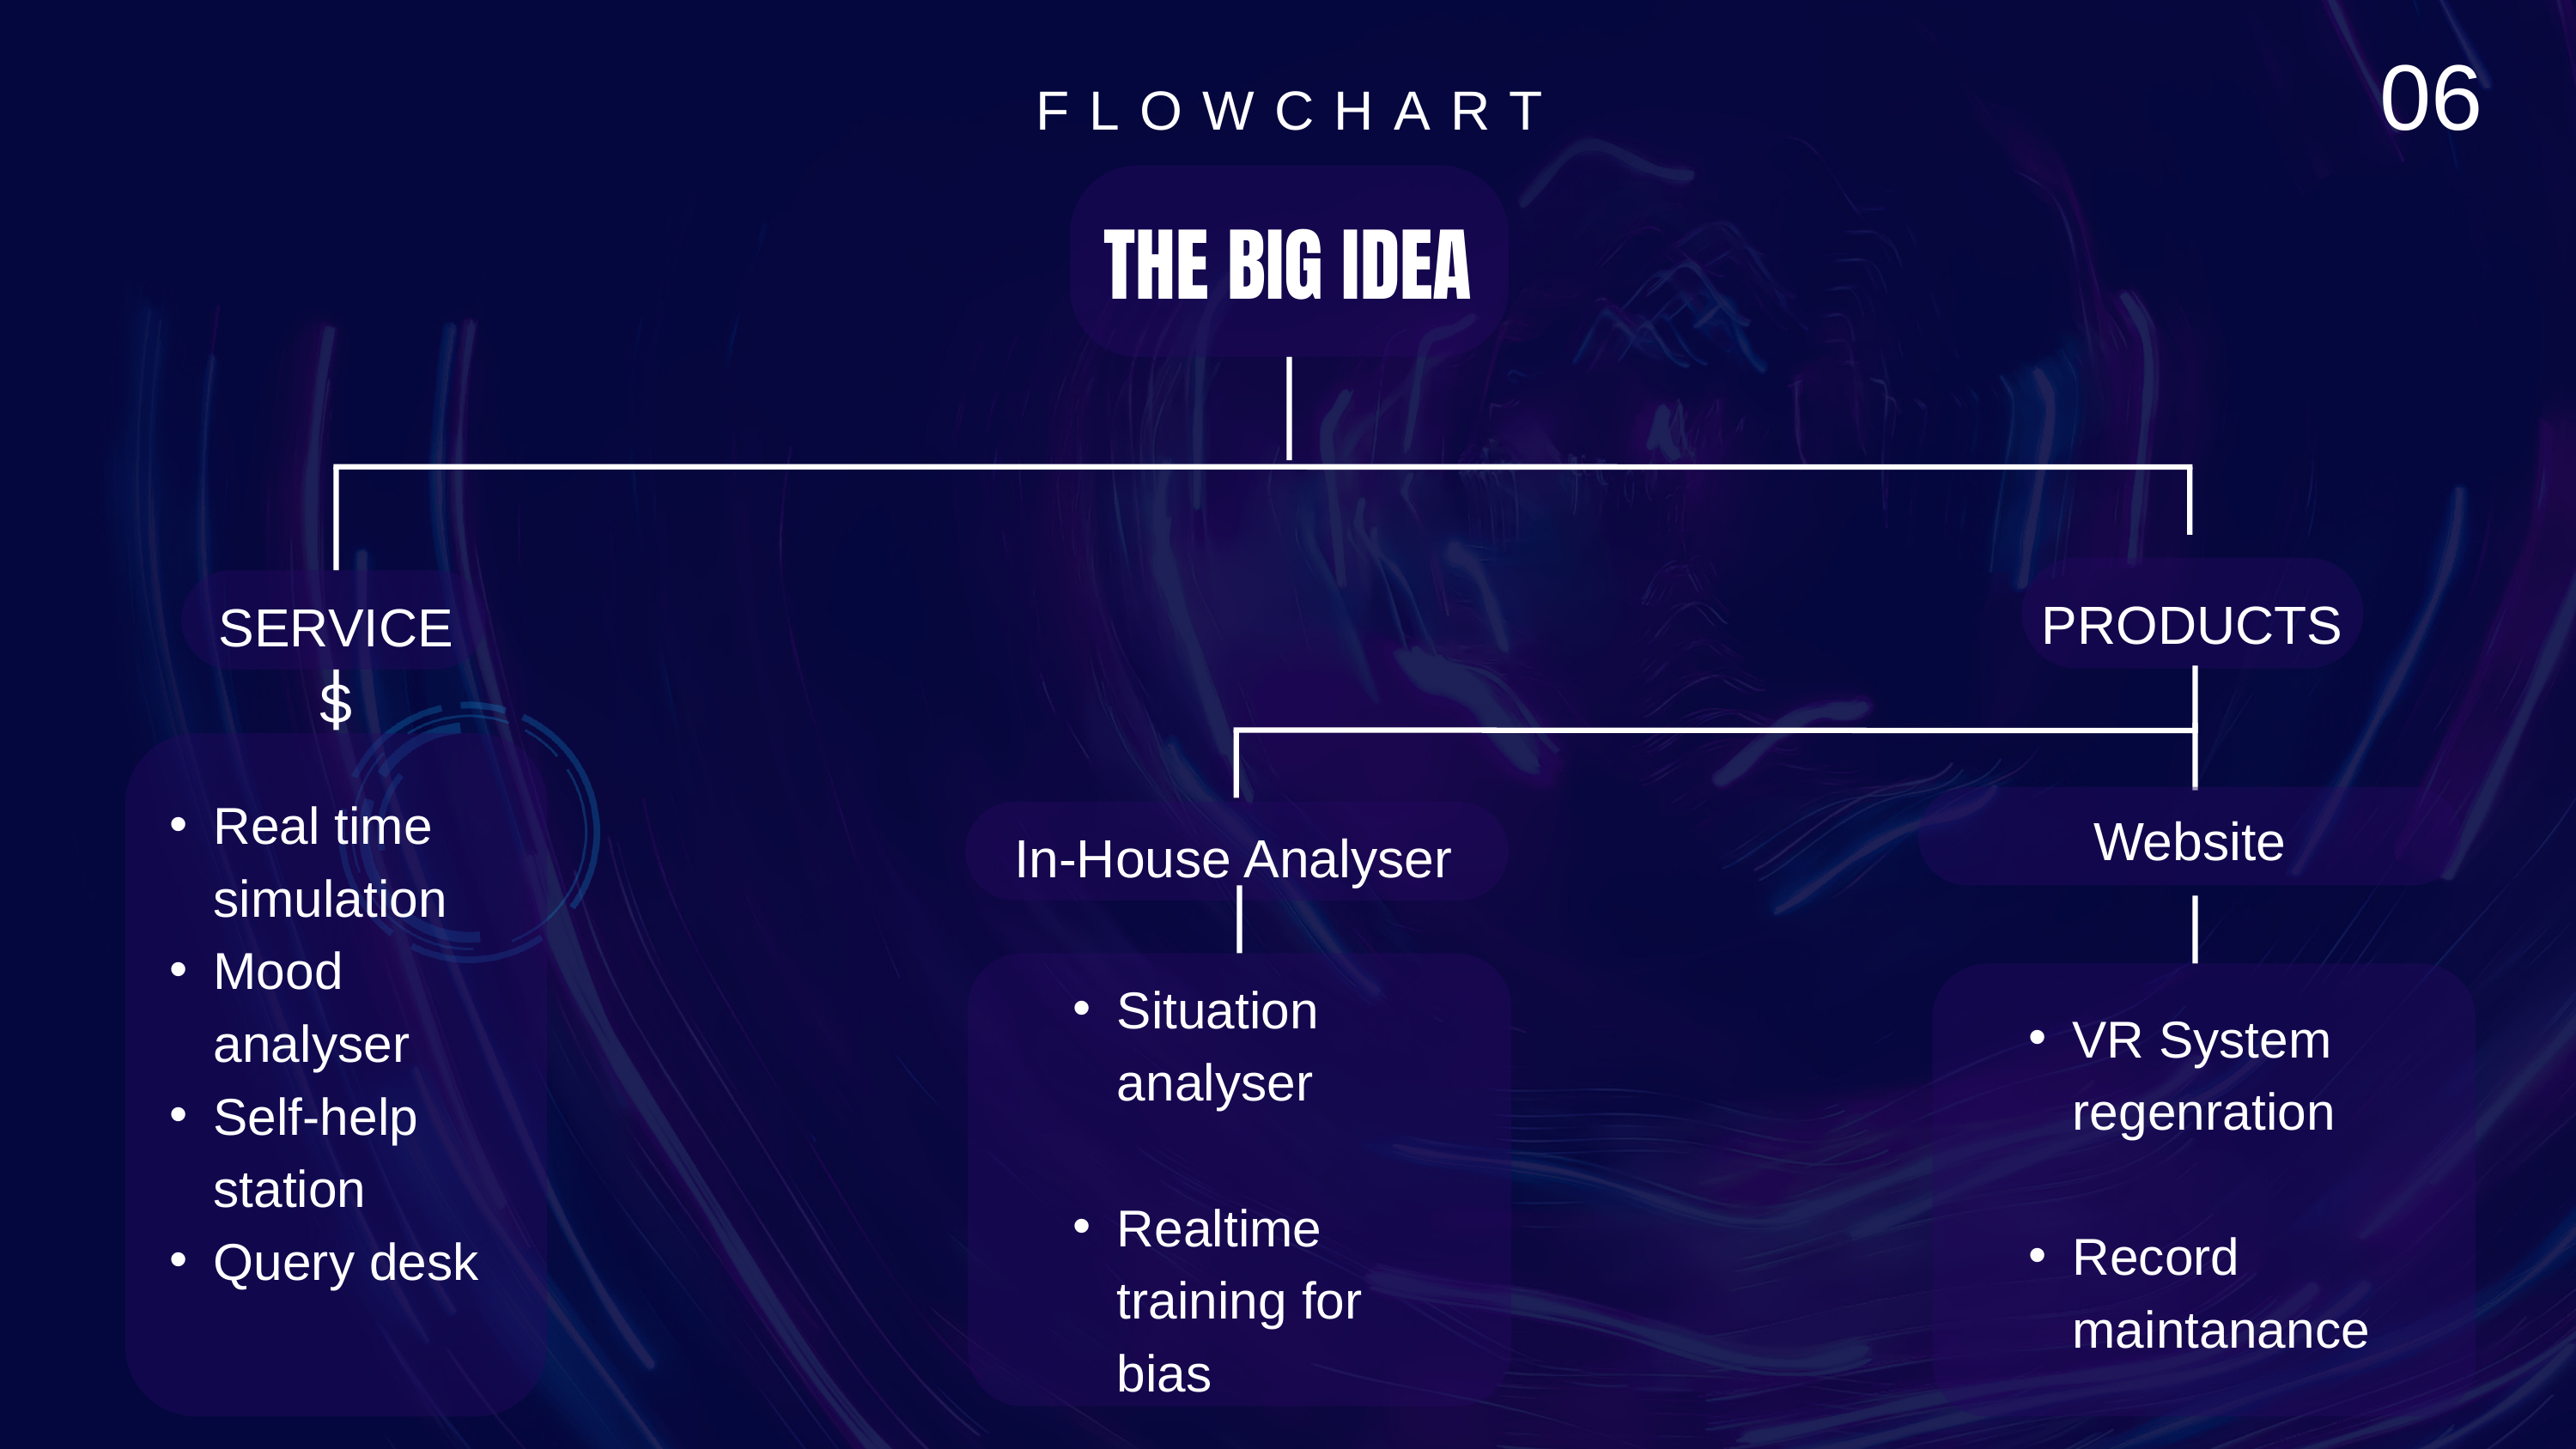

06
FLOWCHART

THE BIG IDEA

PRODUCTS
SERVICES

Real time simulation
Mood analyser
Self-help station
Query desk

Website

In-House Analyser

Situation analyser

Realtime training for bias
VR System regenration

Record maintanance